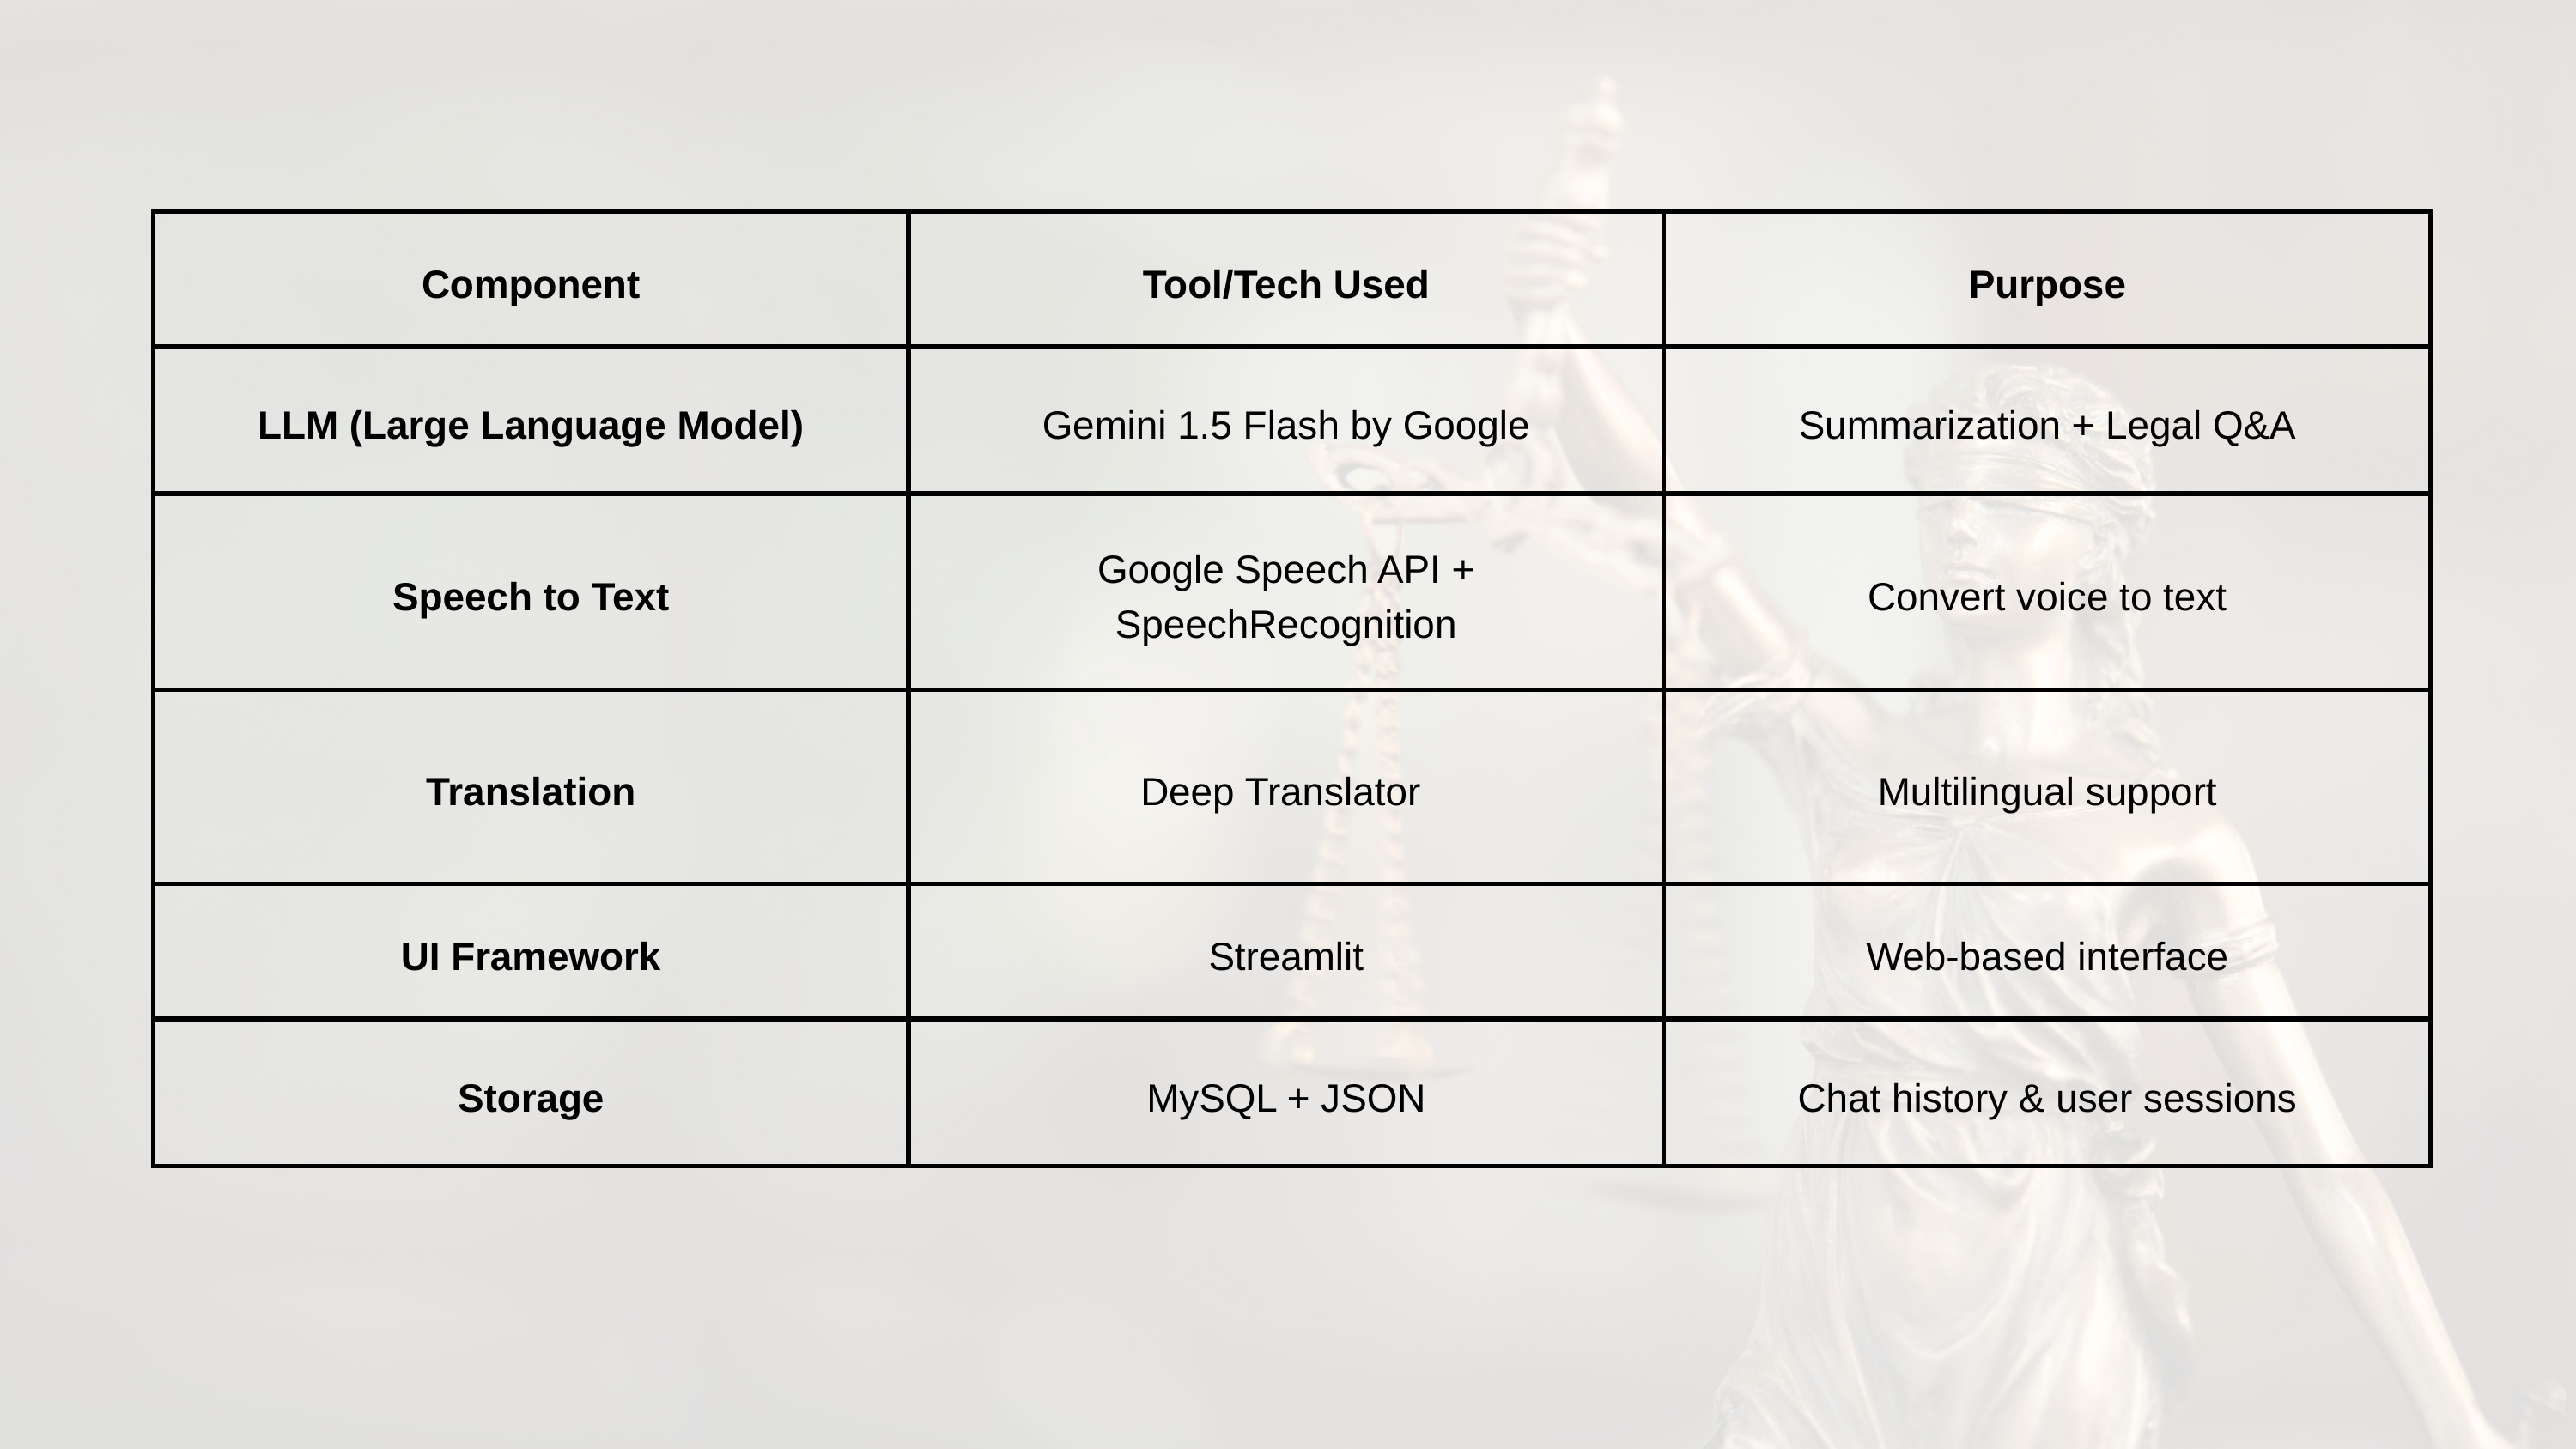

| Component | Tool/Tech Used | Purpose |
| --- | --- | --- |
| LLM (Large Language Model) | Gemini 1.5 Flash by Google | Summarization + Legal Q&A |
| Speech to Text | Google Speech API + SpeechRecognition | Convert voice to text |
| Translation | Deep Translator | Multilingual support |
| UI Framework | Streamlit | Web-based interface |
| Storage | MySQL + JSON | Chat history & user sessions |